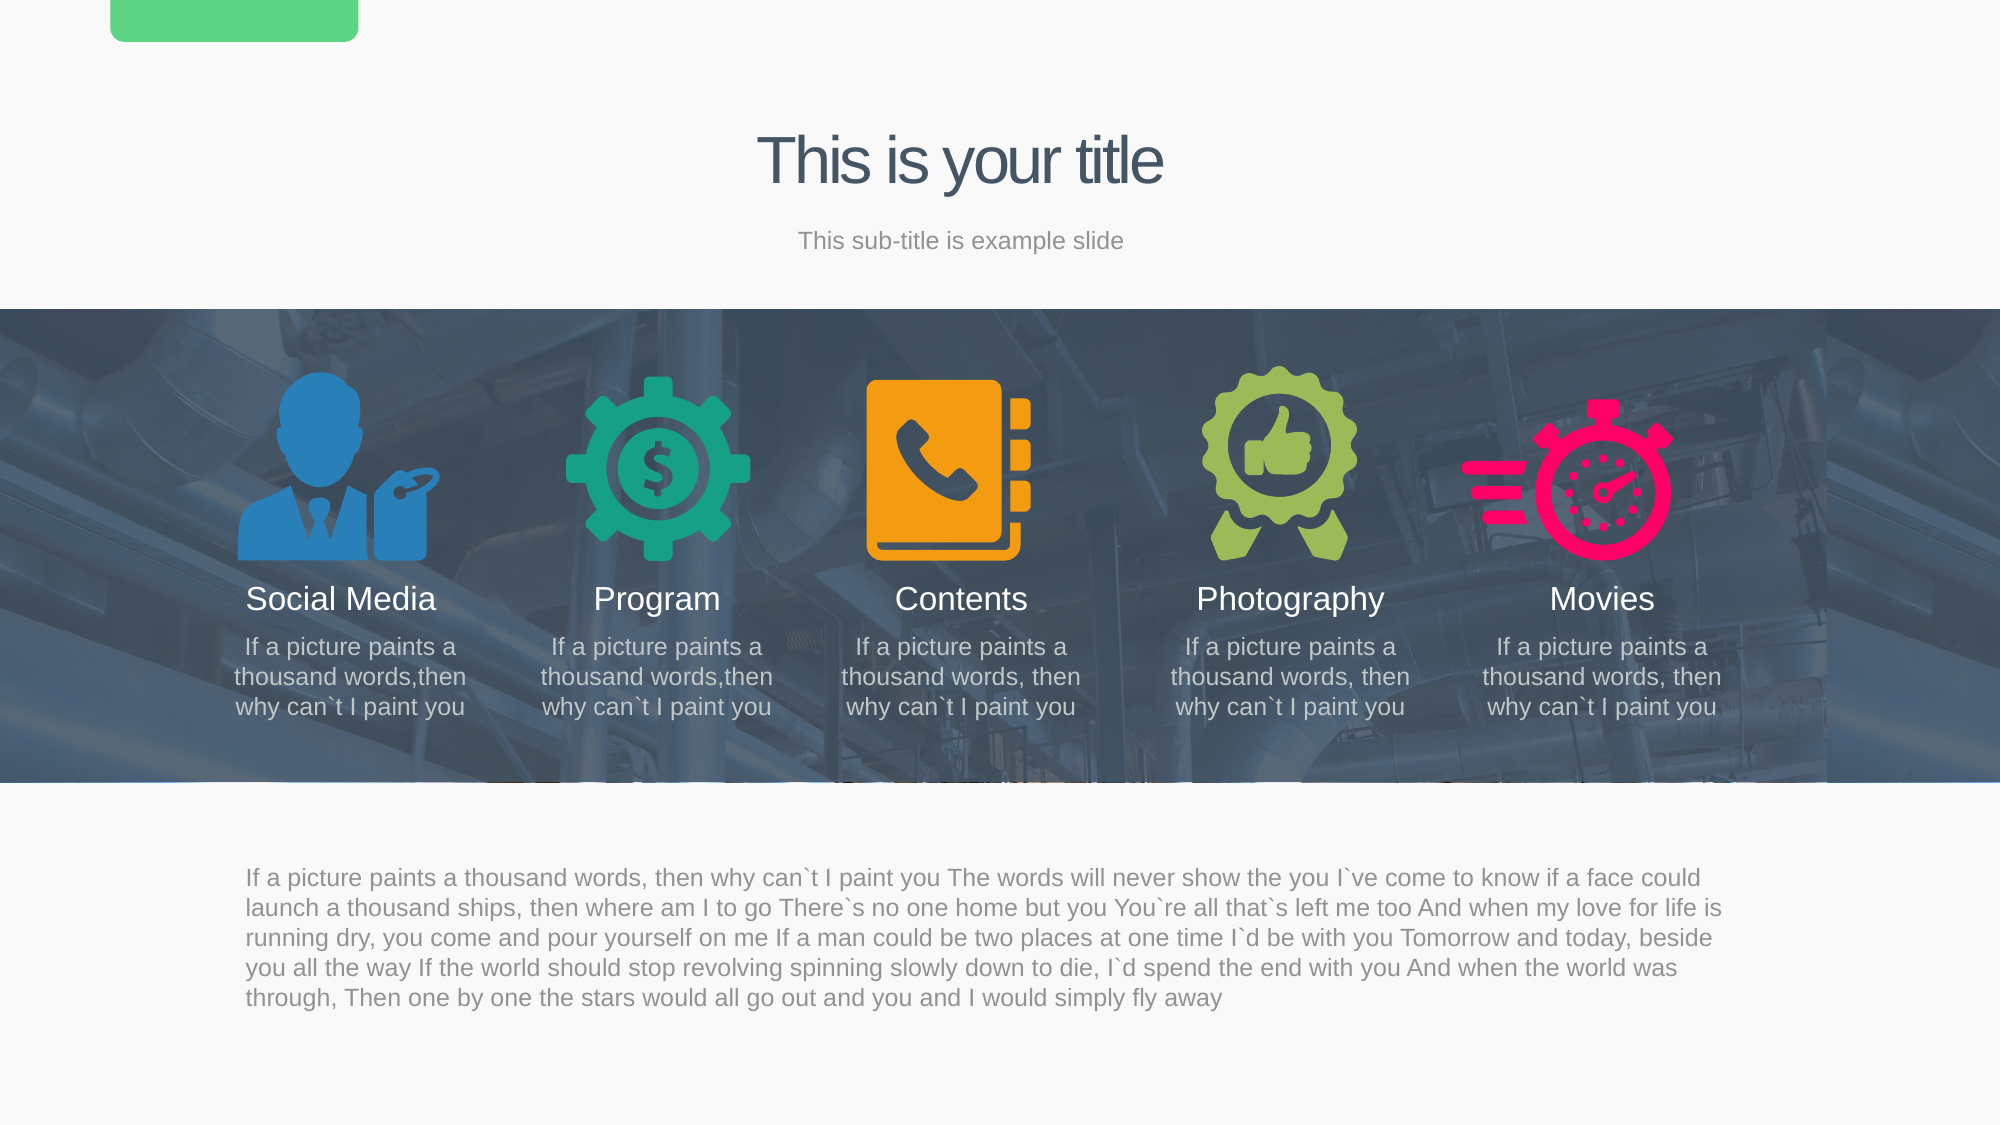

This is your title
This sub-title is example slide

Social Media
Program
Contents
Photography
Movies
If a picture paints a thousand words,then why can`t I paint you
If a picture paints a thousand words,then why can`t I paint you
If a picture paints a thousand words, then why can`t I paint you
If a picture paints a thousand words, then why can`t I paint you
If a picture paints a thousand words, then why can`t I paint you
If a picture paints a thousand words, then why can`t I paint you The words will never show the you I`ve come to know if a face could launch a thousand ships, then where am I to go There`s no one home but you You`re all that`s left me too And when my love for life is running dry, you come and pour yourself on me If a man could be two places at one time I`d be with you Tomorrow and today, beside you all the way If the world should stop revolving spinning slowly down to die, I`d spend the end with you And when the world was through, Then one by one the stars would all go out and you and I would simply fly away